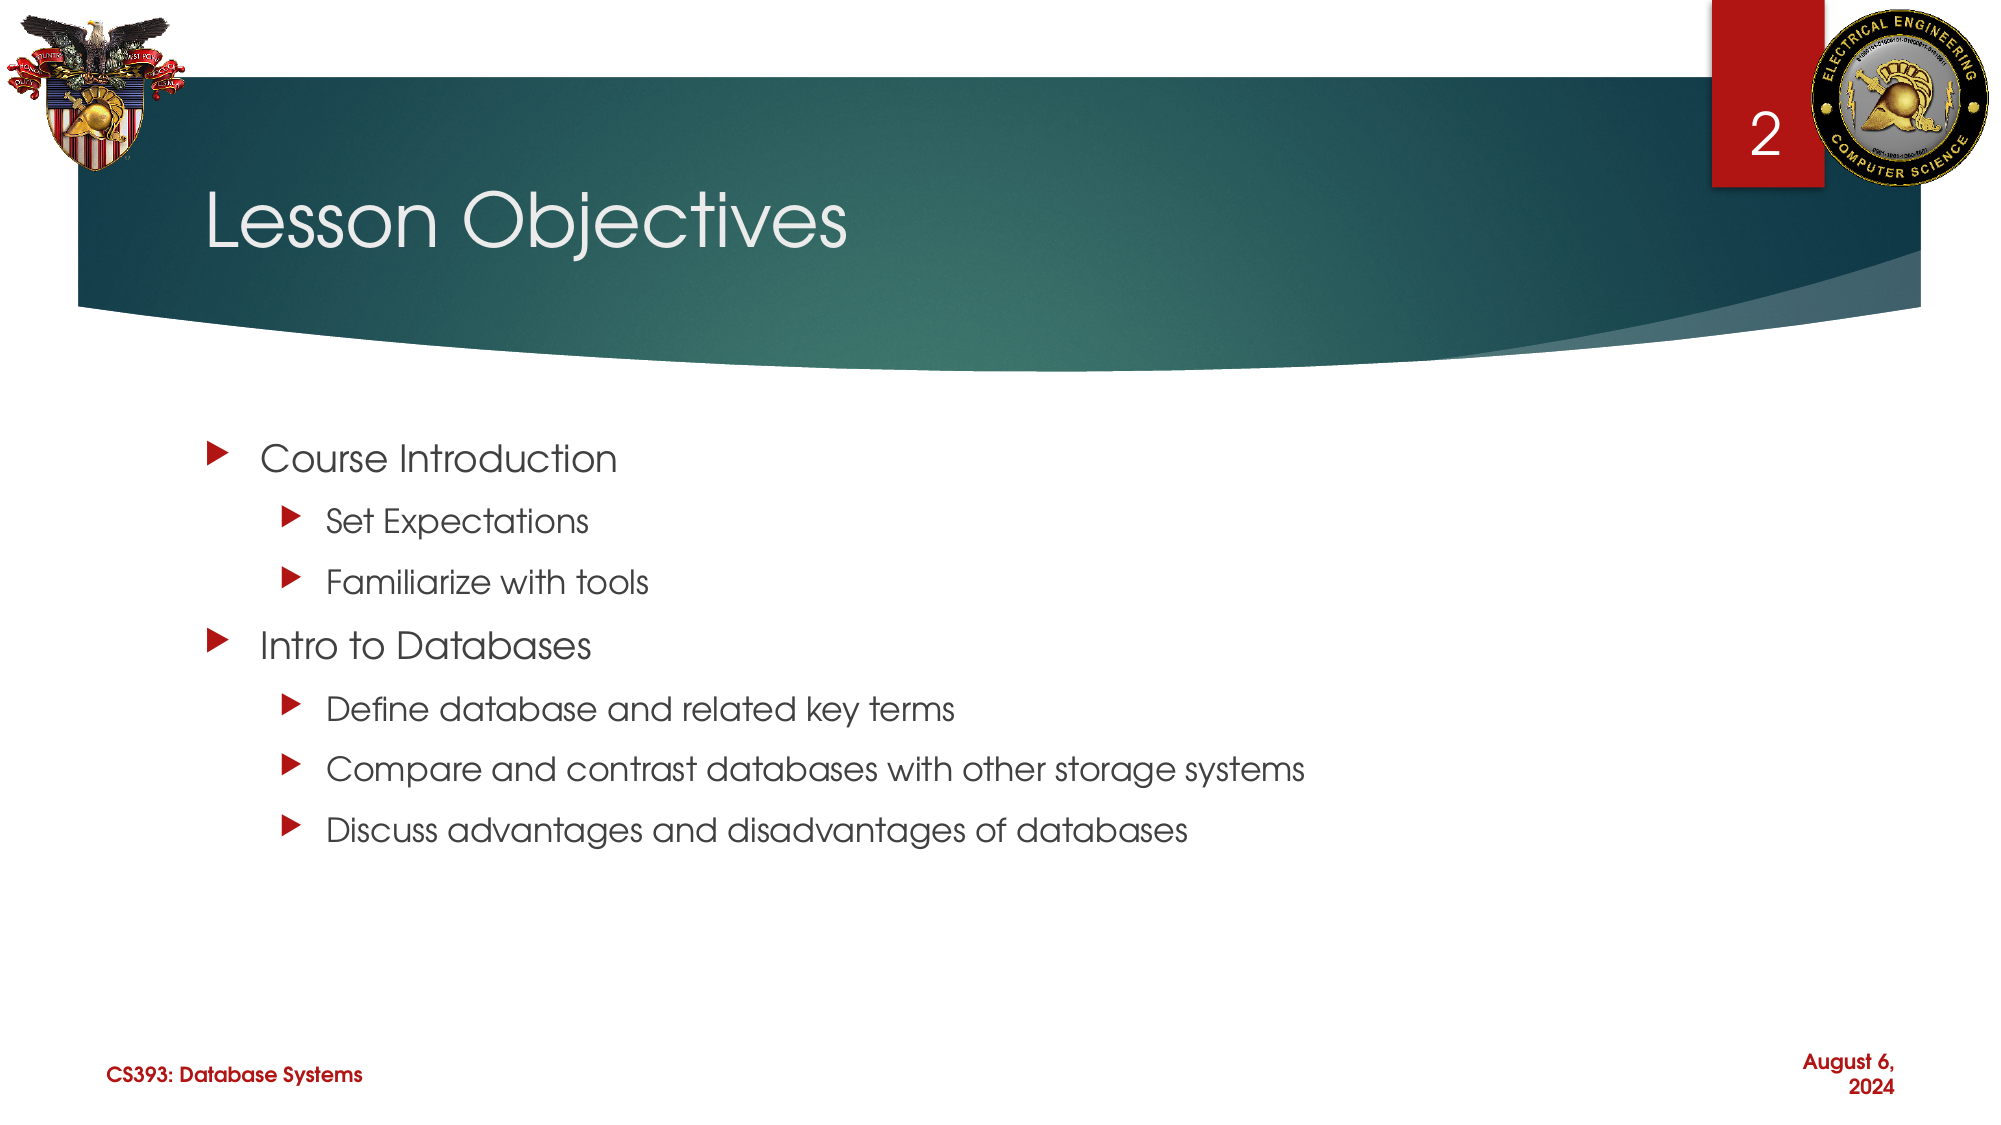

2
# Lesson Objectives
Course Introduction
Set Expectations
Familiarize with tools
Intro to Databases
Define database and related key terms
Compare and contrast databases with other storage systems
Discuss advantages and disadvantages of databases

CS393: Database Systems
August 6, 2024